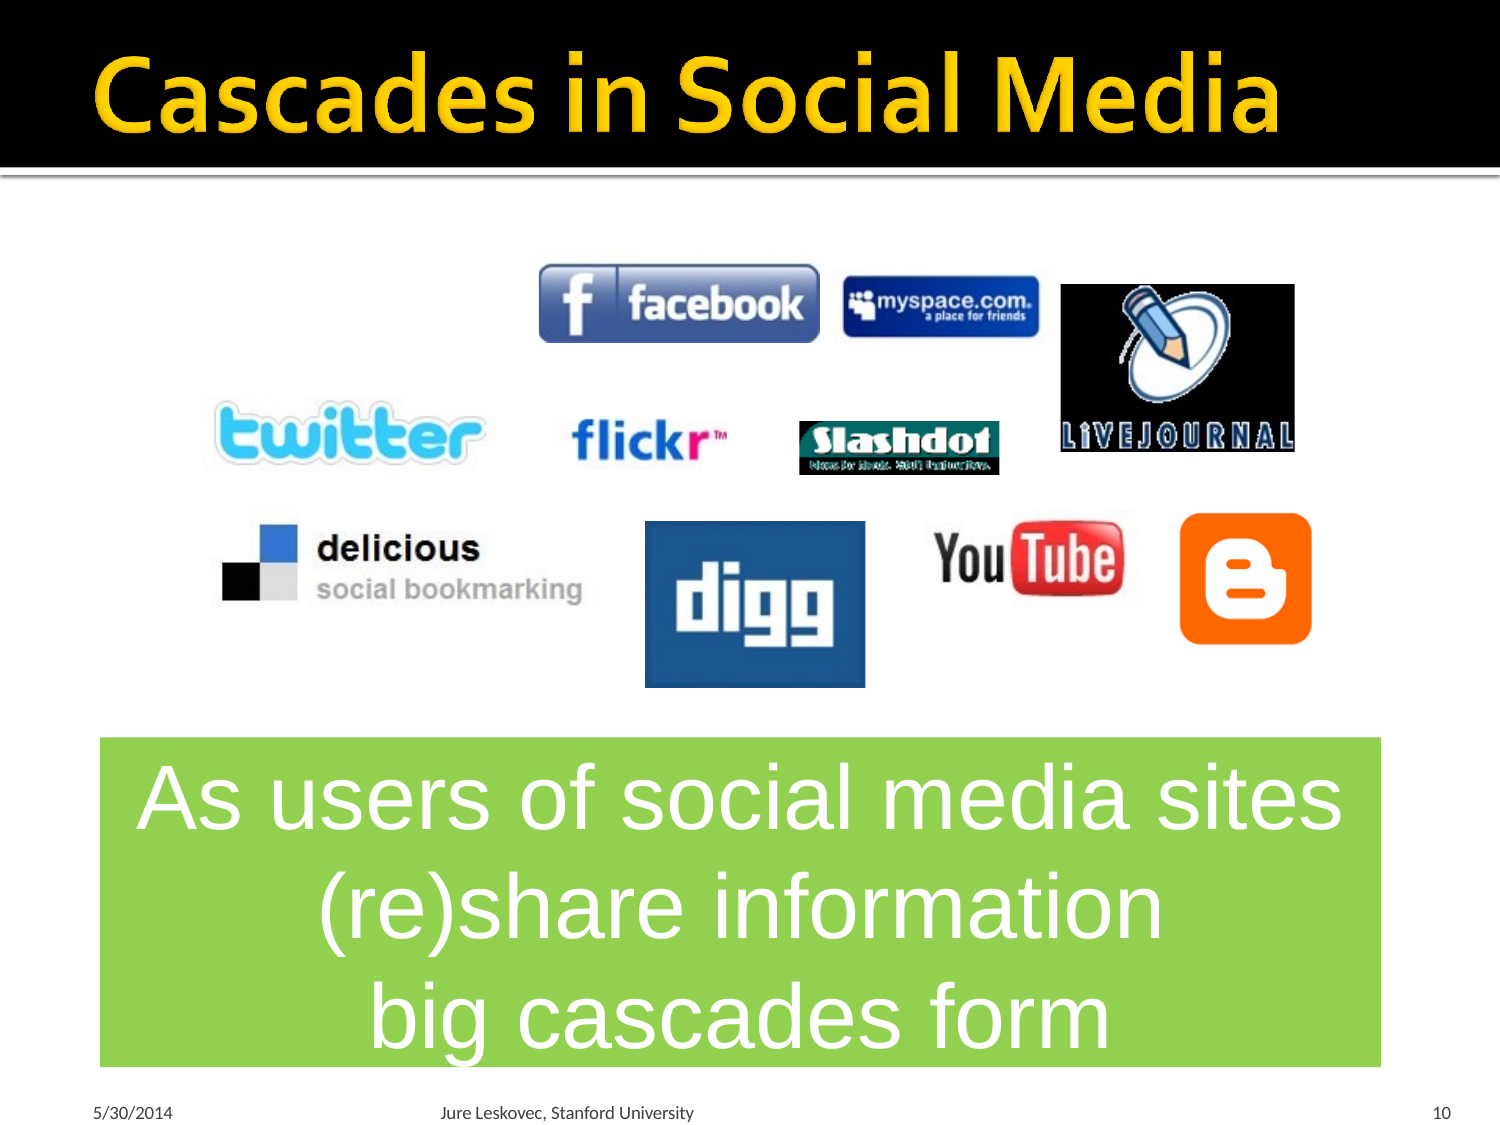

As users of social media sites
(re)share information
big cascades form
5/30/2014
Jure Leskovec, Stanford University
10